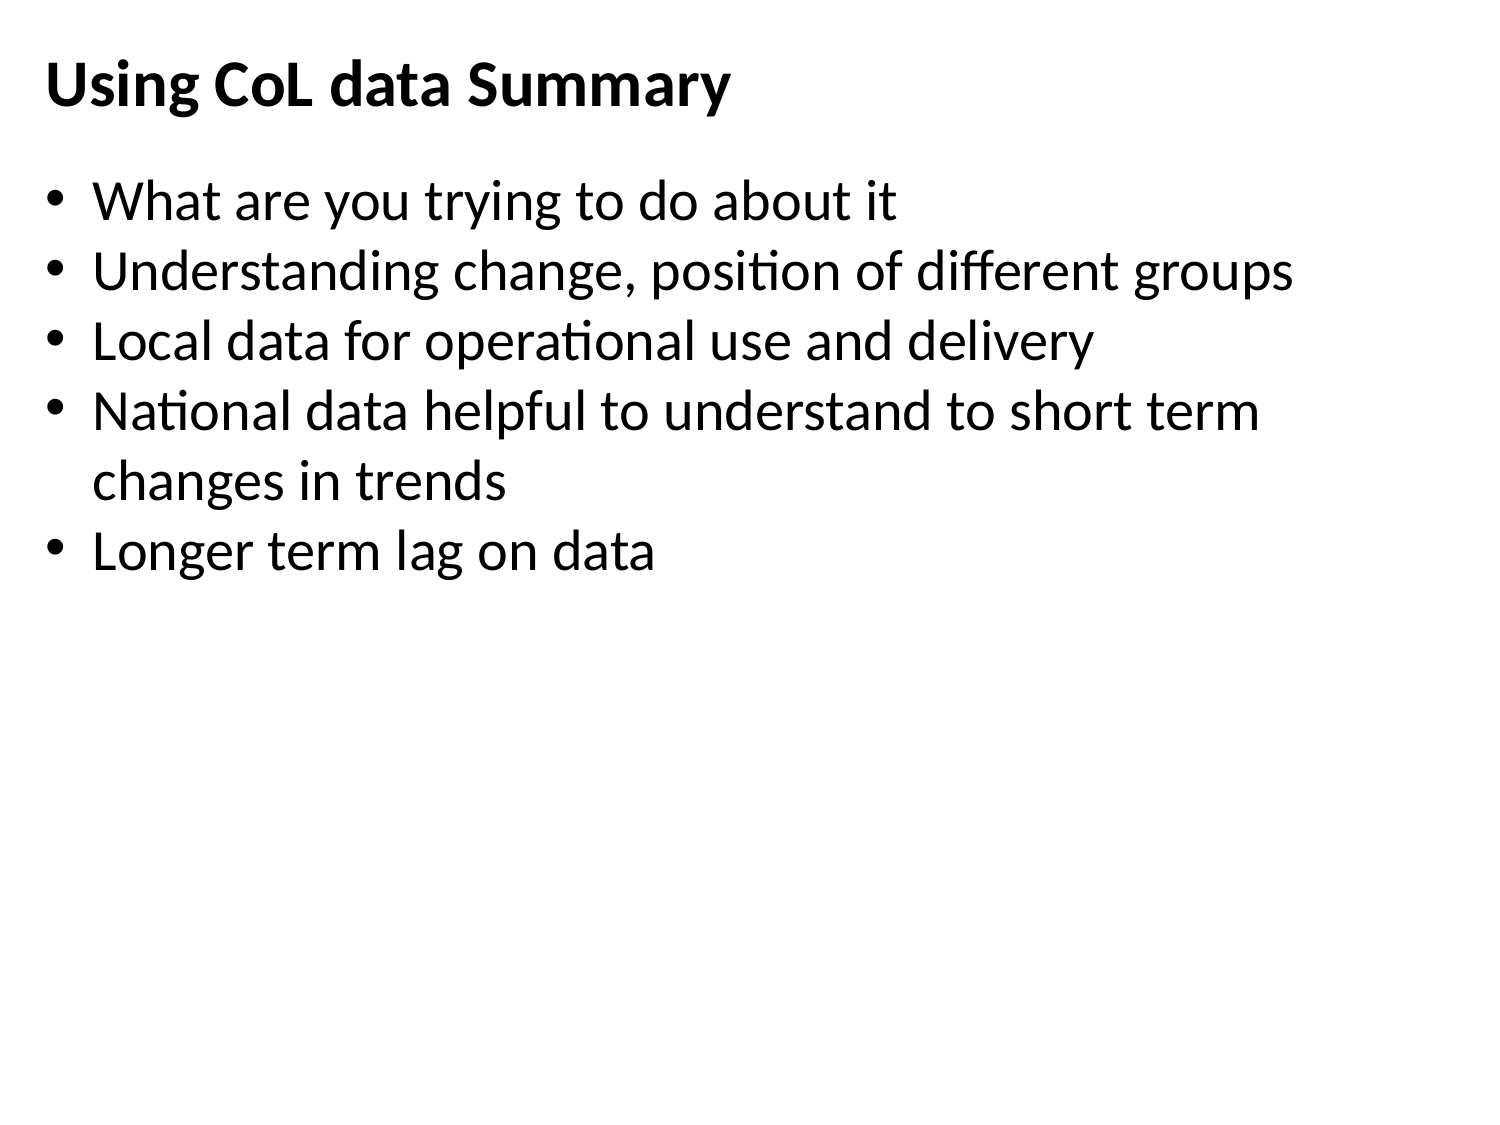

Using CoL data Summary
What are you trying to do about it
Understanding change, position of different groups
Local data for operational use and delivery
National data helpful to understand to short term changes in trends
Longer term lag on data